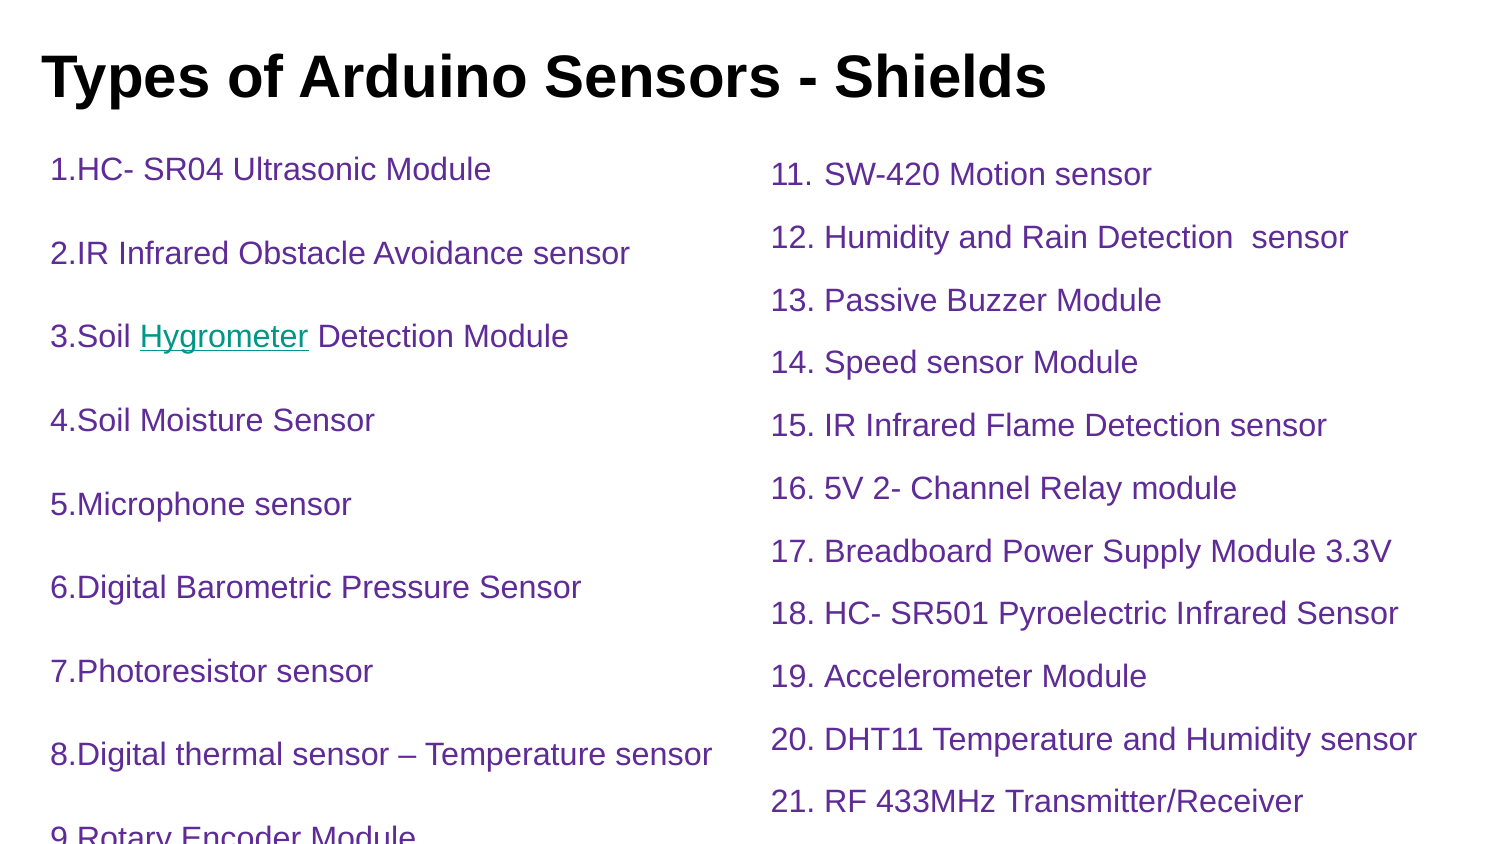

# Types of Arduino Sensors - Shields
SW-420 Motion sensor
Humidity and Rain Detection  sensor
Passive Buzzer Module
Speed sensor Module
IR Infrared Flame Detection sensor
5V 2- Channel Relay module
Breadboard Power Supply Module 3.3V
HC- SR501 Pyroelectric Infrared Sensor
Accelerometer Module
DHT11 Temperature and Humidity sensor
RF 433MHz Transmitter/Receiver
HC- SR04 Ultrasonic Module
IR Infrared Obstacle Avoidance sensor
Soil Hygrometer Detection Module
Soil Moisture Sensor
Microphone sensor
Digital Barometric Pressure Sensor
Photoresistor sensor
Digital thermal sensor – Temperature sensor
Rotary Encoder Module
MQ-2 Gas sensor